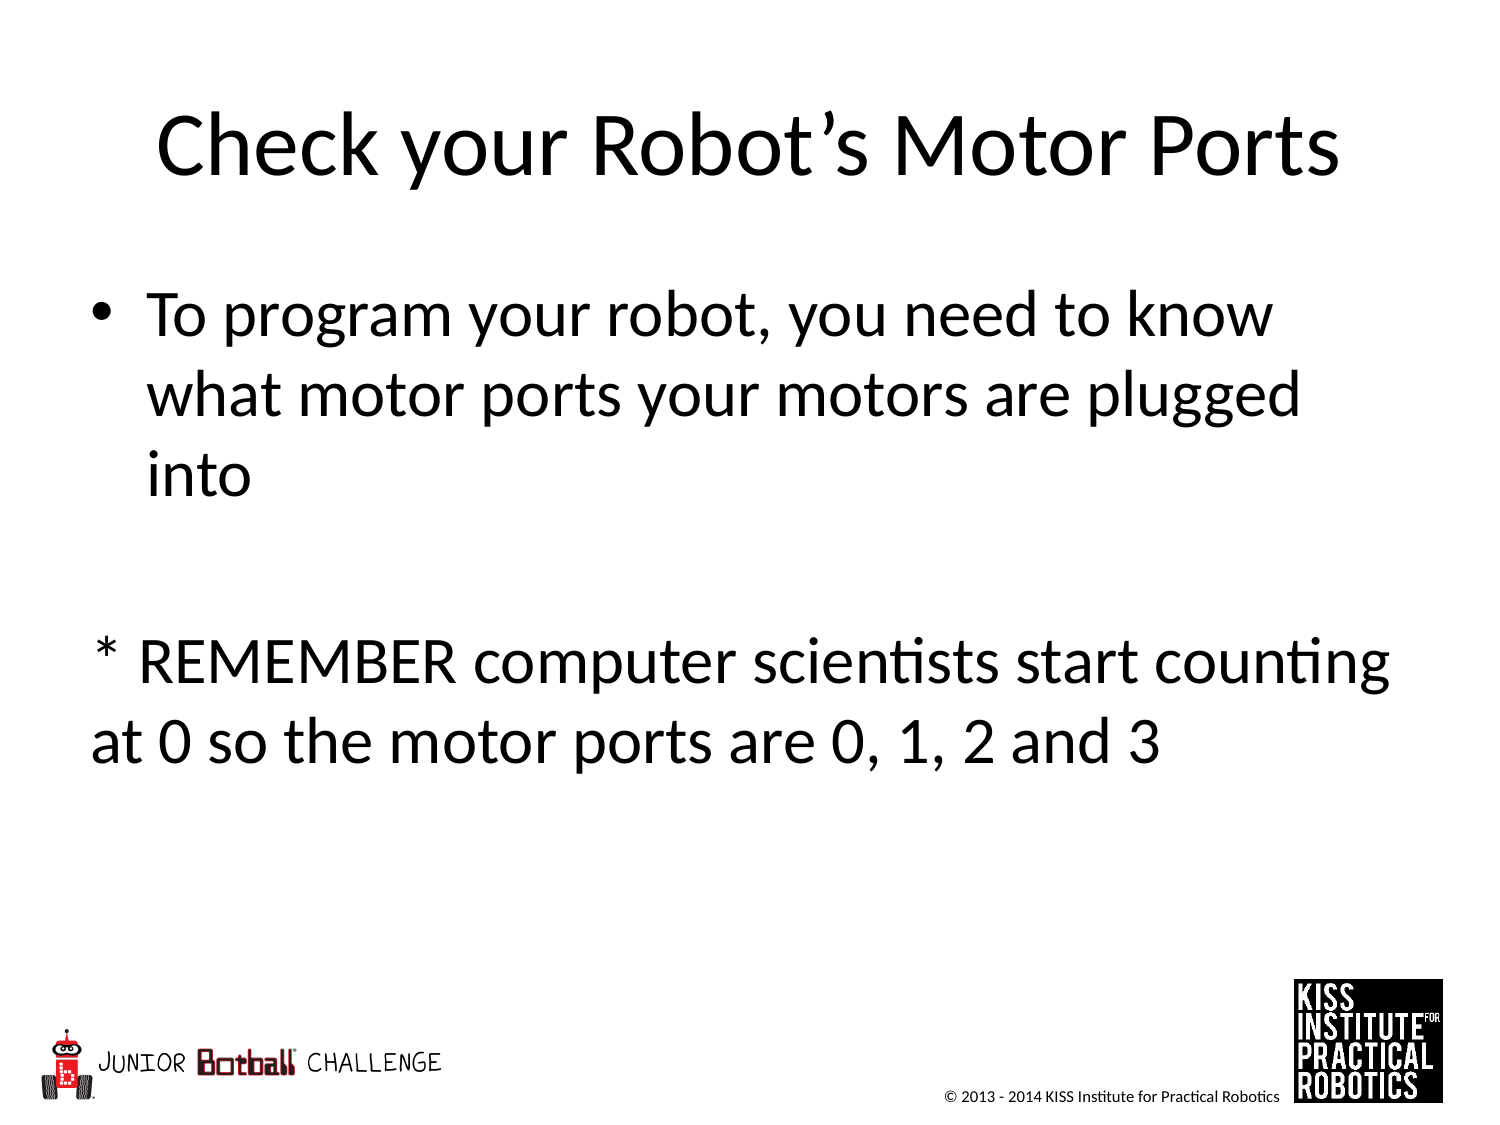

# Check your Robot’s Motor Ports
To program your robot, you need to know what motor ports your motors are plugged into

* REMEMBER computer scientists start counting at 0 so the motor ports are 0, 1, 2 and 3